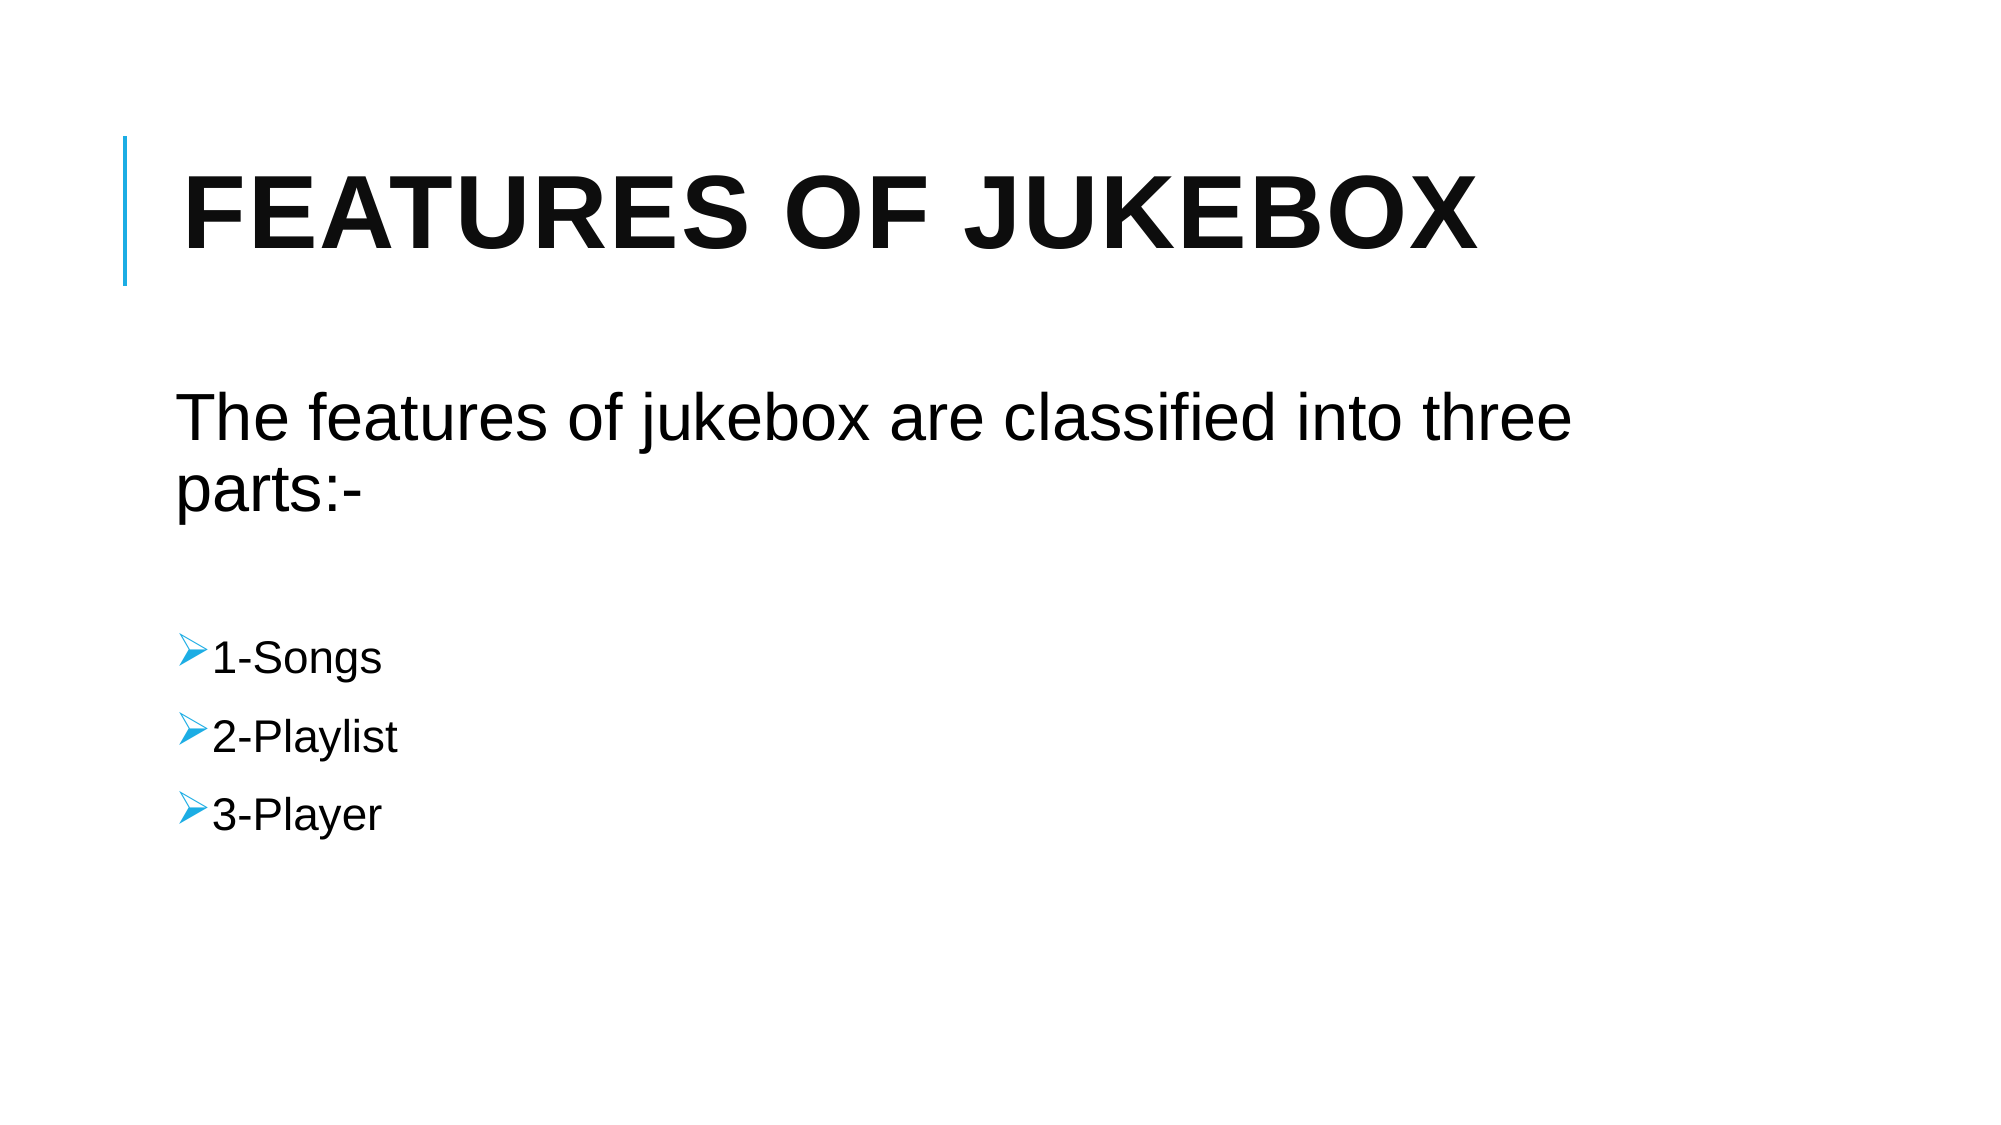

# Features of JukeBox
The features of jukebox are classified into three parts:-

1-Songs
2-Playlist
3-Player